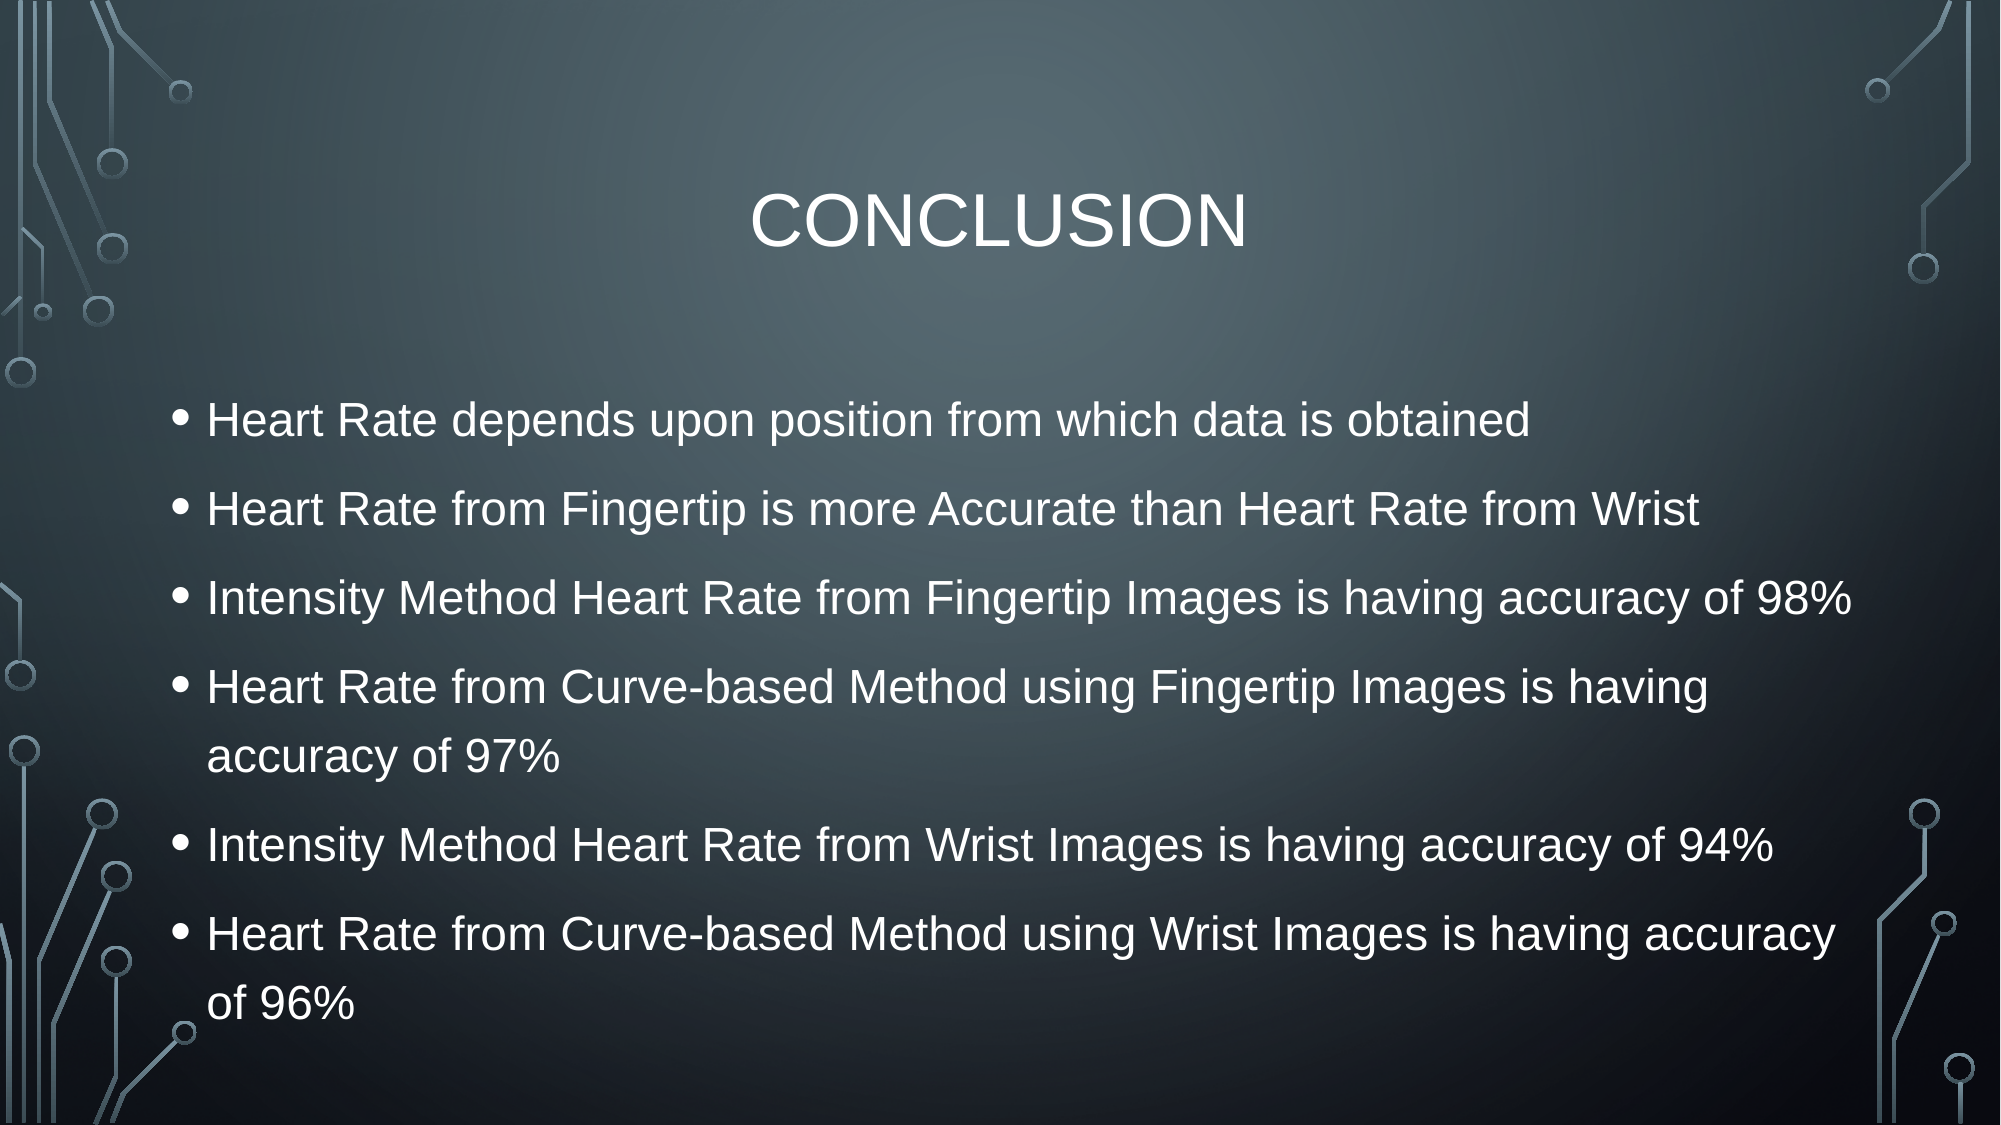

# conclusion
Heart Rate depends upon position from which data is obtained
Heart Rate from Fingertip is more Accurate than Heart Rate from Wrist
Intensity Method Heart Rate from Fingertip Images is having accuracy of 98%
Heart Rate from Curve-based Method using Fingertip Images is having accuracy of 97%
Intensity Method Heart Rate from Wrist Images is having accuracy of 94%
Heart Rate from Curve-based Method using Wrist Images is having accuracy of 96%